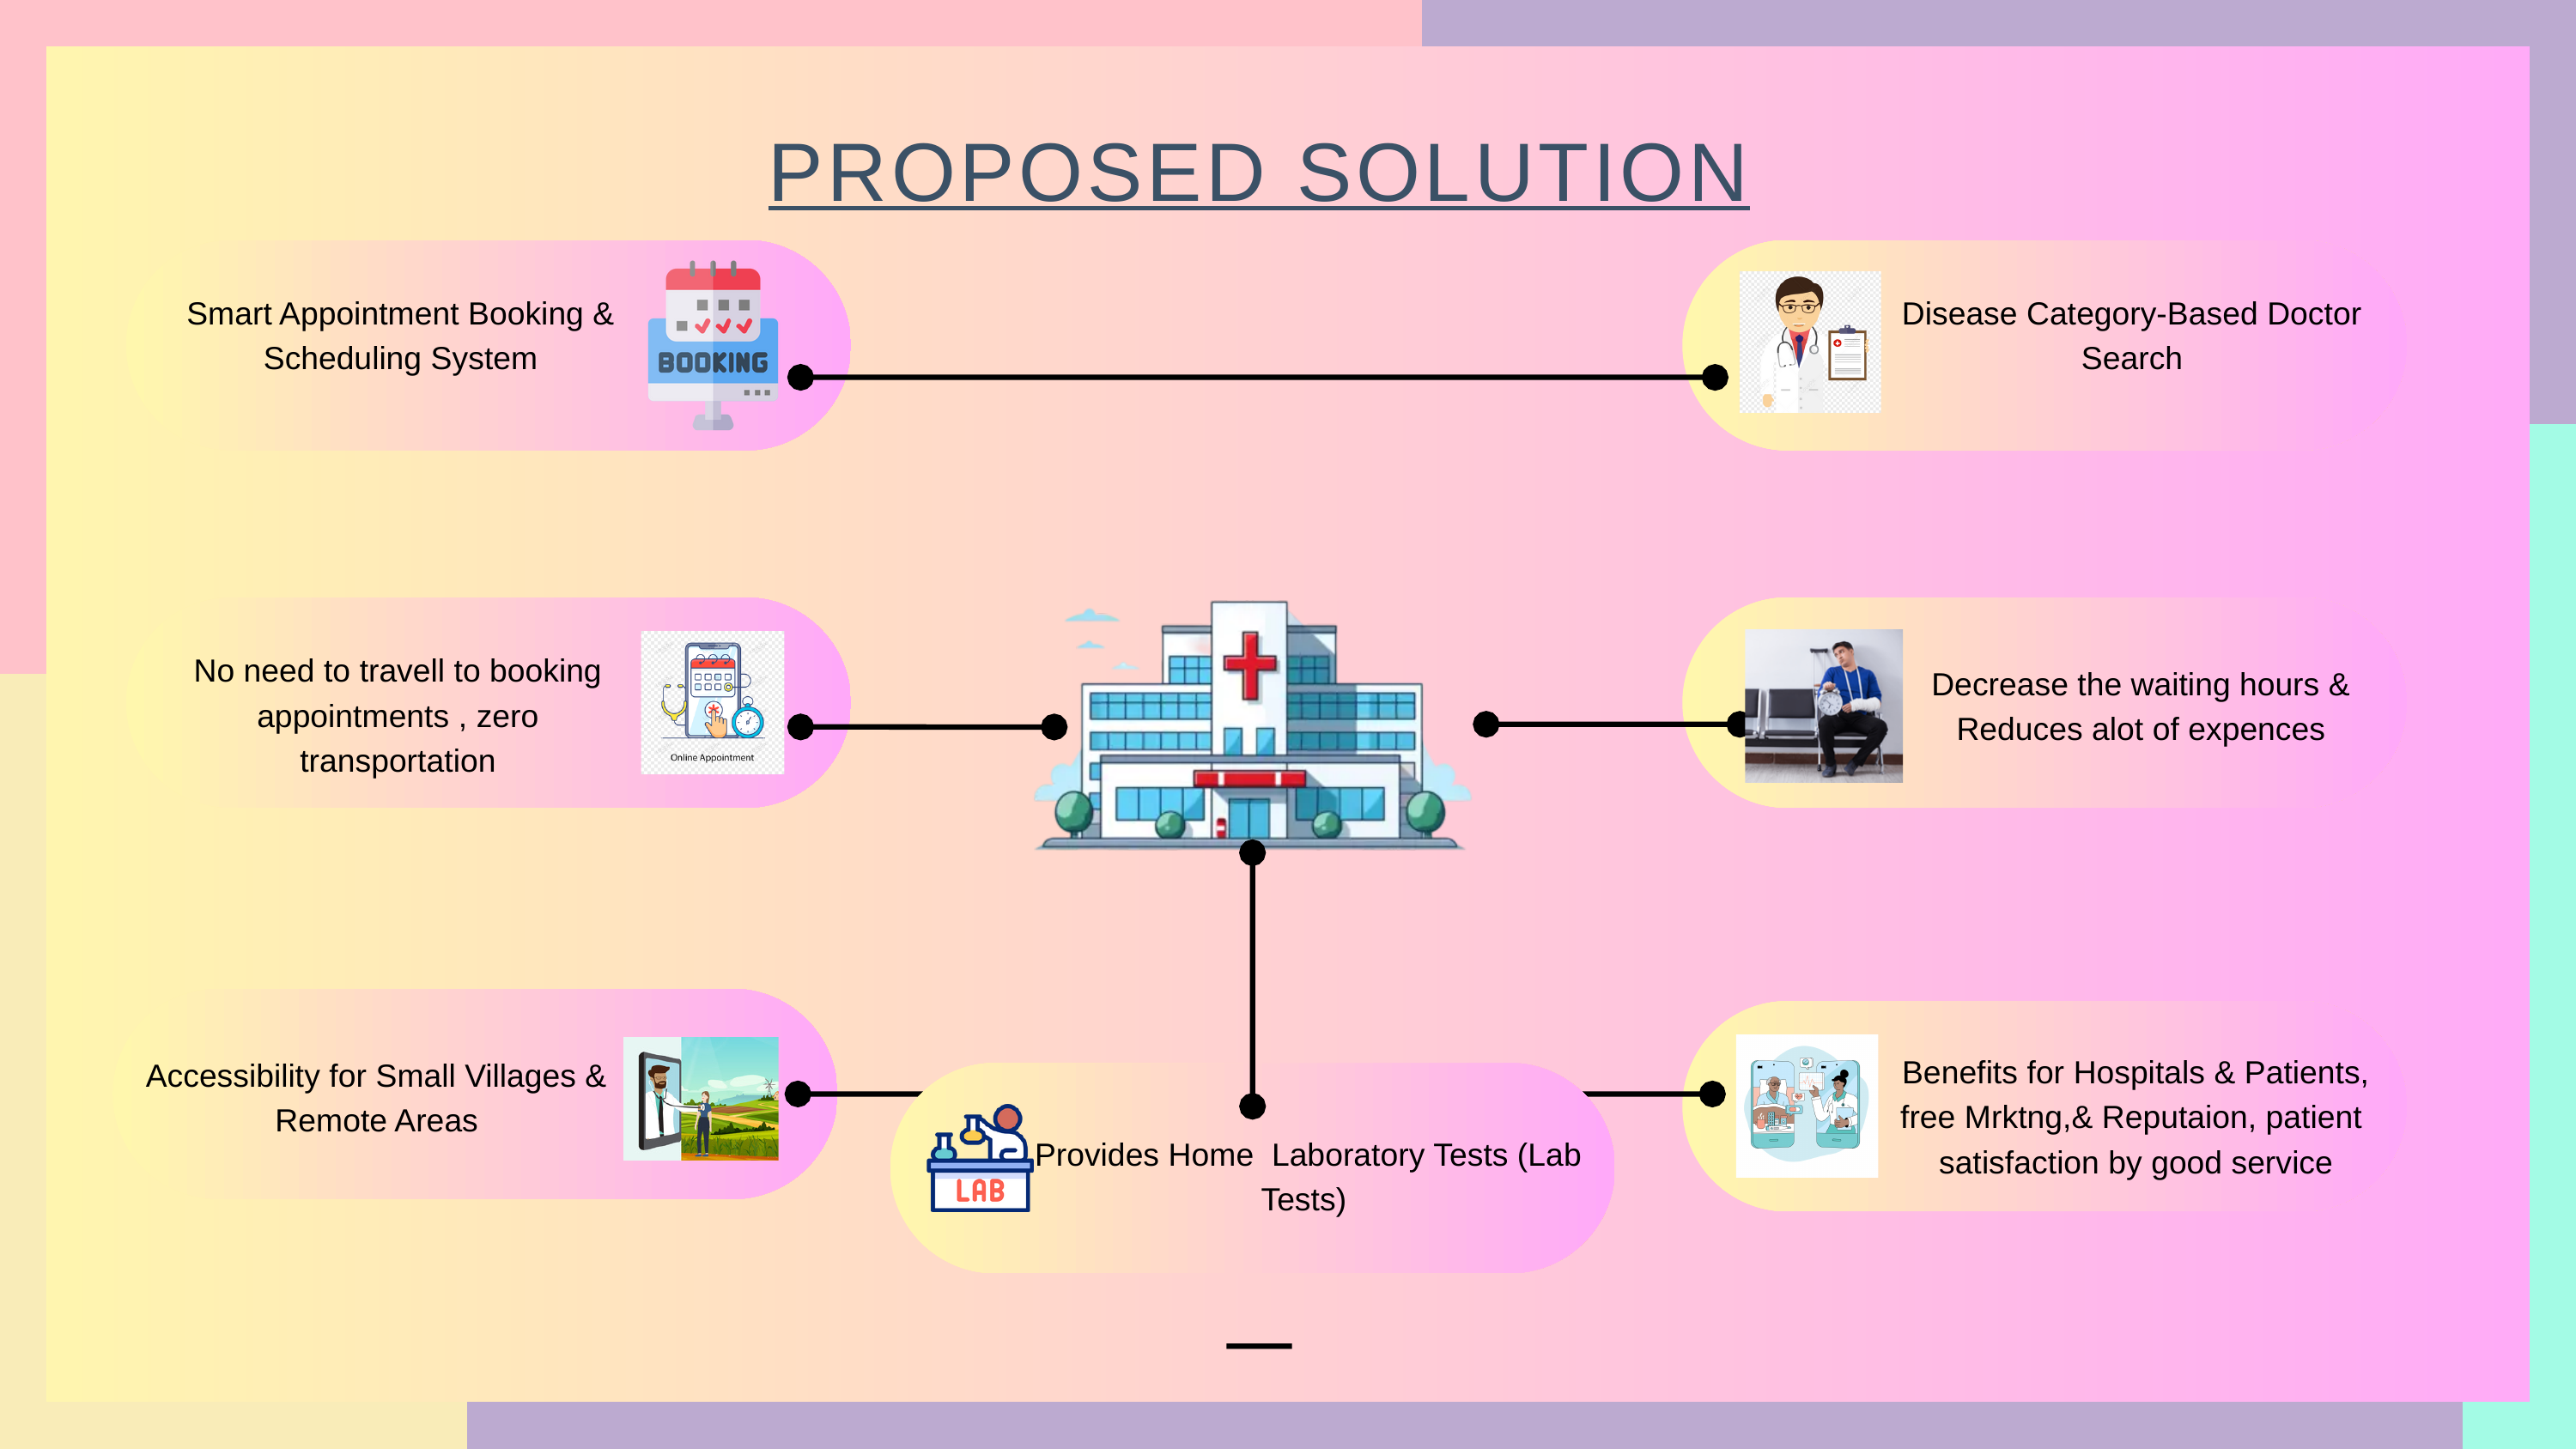

PROPOSED SOLUTION

Smart Appointment Booking & Scheduling System

Disease Category-Based Doctor Search

No need to travell to booking appointments , zero
transportation
Decrease the waiting hours &
Reduces alot of expences

Accessibility for Small Villages & Remote Areas

Benefits for Hospitals & Patients,
free Mrktng,& Reputaion, patient
satisfaction by good service

Provides Home  Laboratory Tests (Lab Tests)